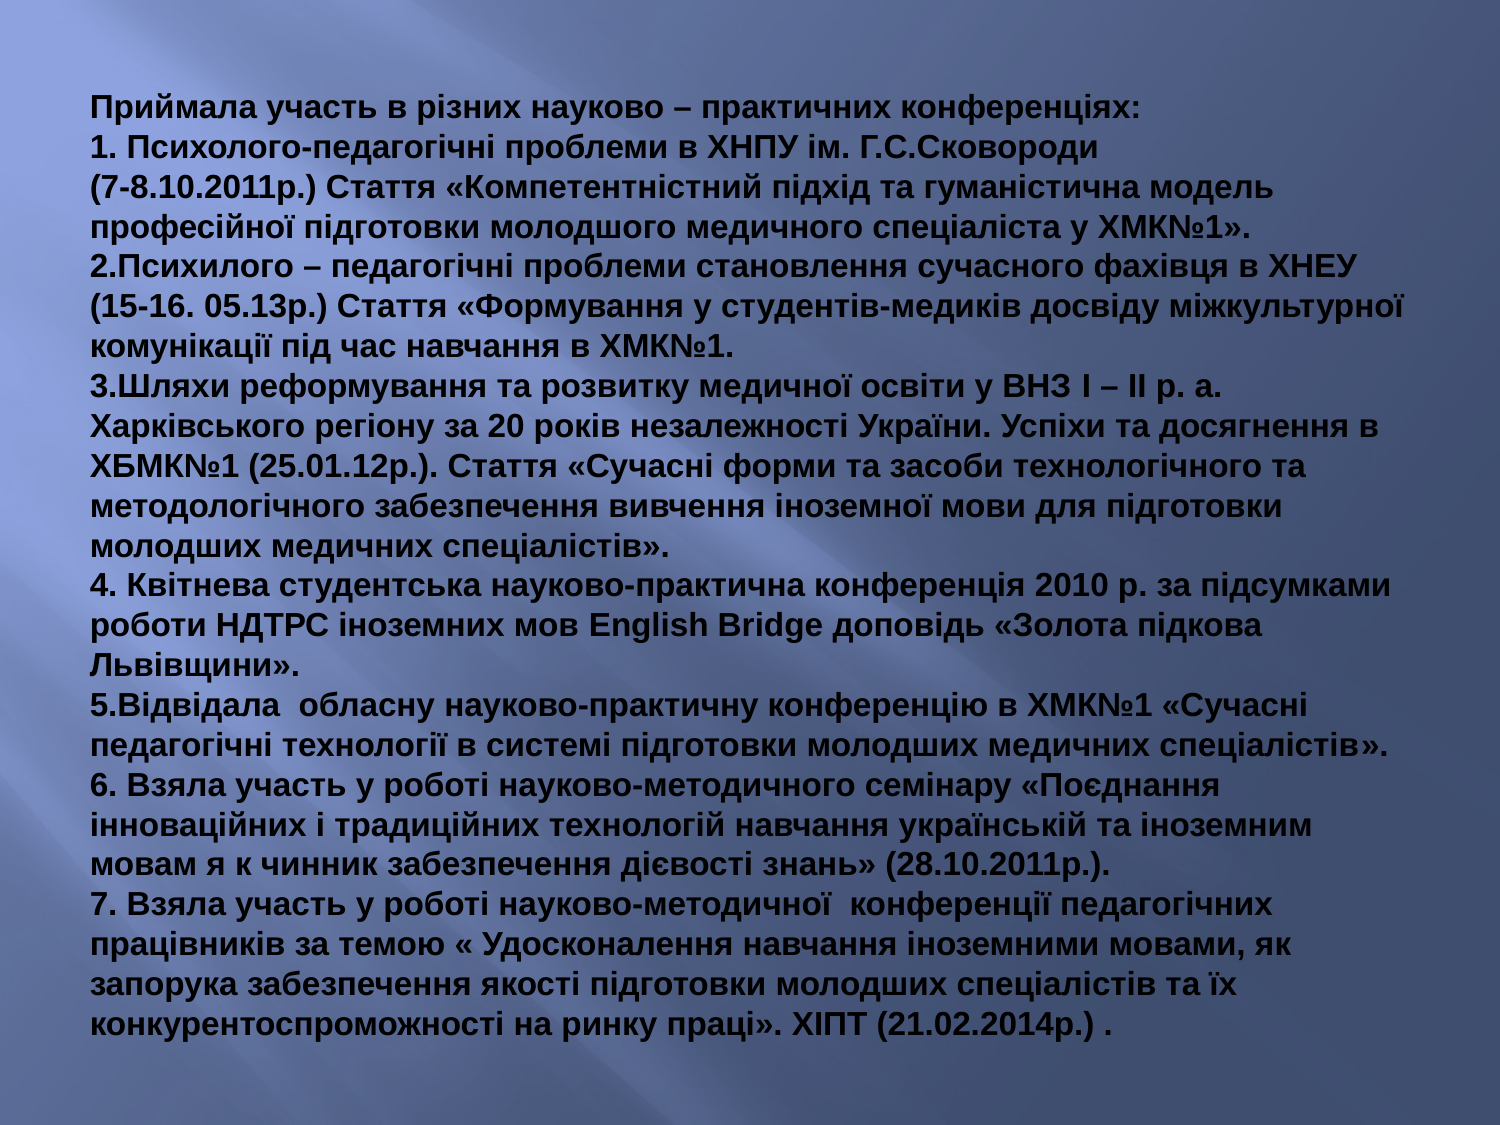

# Приймала участь в різних науково – практичних конференціях: 1. Психолого-педагогічні проблеми в ХНПУ ім. Г.С.Сковороди (7-8.10.2011р.) Стаття «Компетентністний підхід та гуманістична модель професійної підготовки молодшого медичного спеціаліста у ХМК№1». 2.Психилого – педагогічні проблеми становлення сучасного фахівця в ХНЕУ (15-16. 05.13р.) Стаття «Формування у студентів-медиків досвіду міжкультурної комунікації під час навчання в ХМК№1. 3.Шляхи реформування та розвитку медичної освіти у ВНЗ I – II р. а. Харківського регіону за 20 років незалежності України. Успіхи та досягнення в ХБМК№1 (25.01.12р.). Стаття «Сучасні форми та засоби технологічного та методологічного забезпечення вивчення іноземної мови для підготовки молодших медичних спеціалістів». 4. Квітнева студентська науково-практична конференція 2010 р. за підсумками роботи НДТРС іноземних мов English Bridge доповідь «Золота підкова Львівщини». 5.Відвідала  обласну науково-практичну конференцію в ХМК№1 «Сучасні педагогічні технології в системі підготовки молодших медичних спеціалістів». 6. Взяла участь у роботі науково-методичного семінару «Поєднання інноваційних і традиційних технологій навчання українській та іноземним мовам я к чинник забезпечення дієвості знань» (28.10.2011р.). 7. Взяла участь у роботі науково-методичної  конференції педагогічних працівників за темою « Удосконалення навчання іноземними мовами, як запорука забезпечення якості підготовки молодших спеціалістів та їх конкурентоспроможності на ринку праці». ХІПТ (21.02.2014р.) .